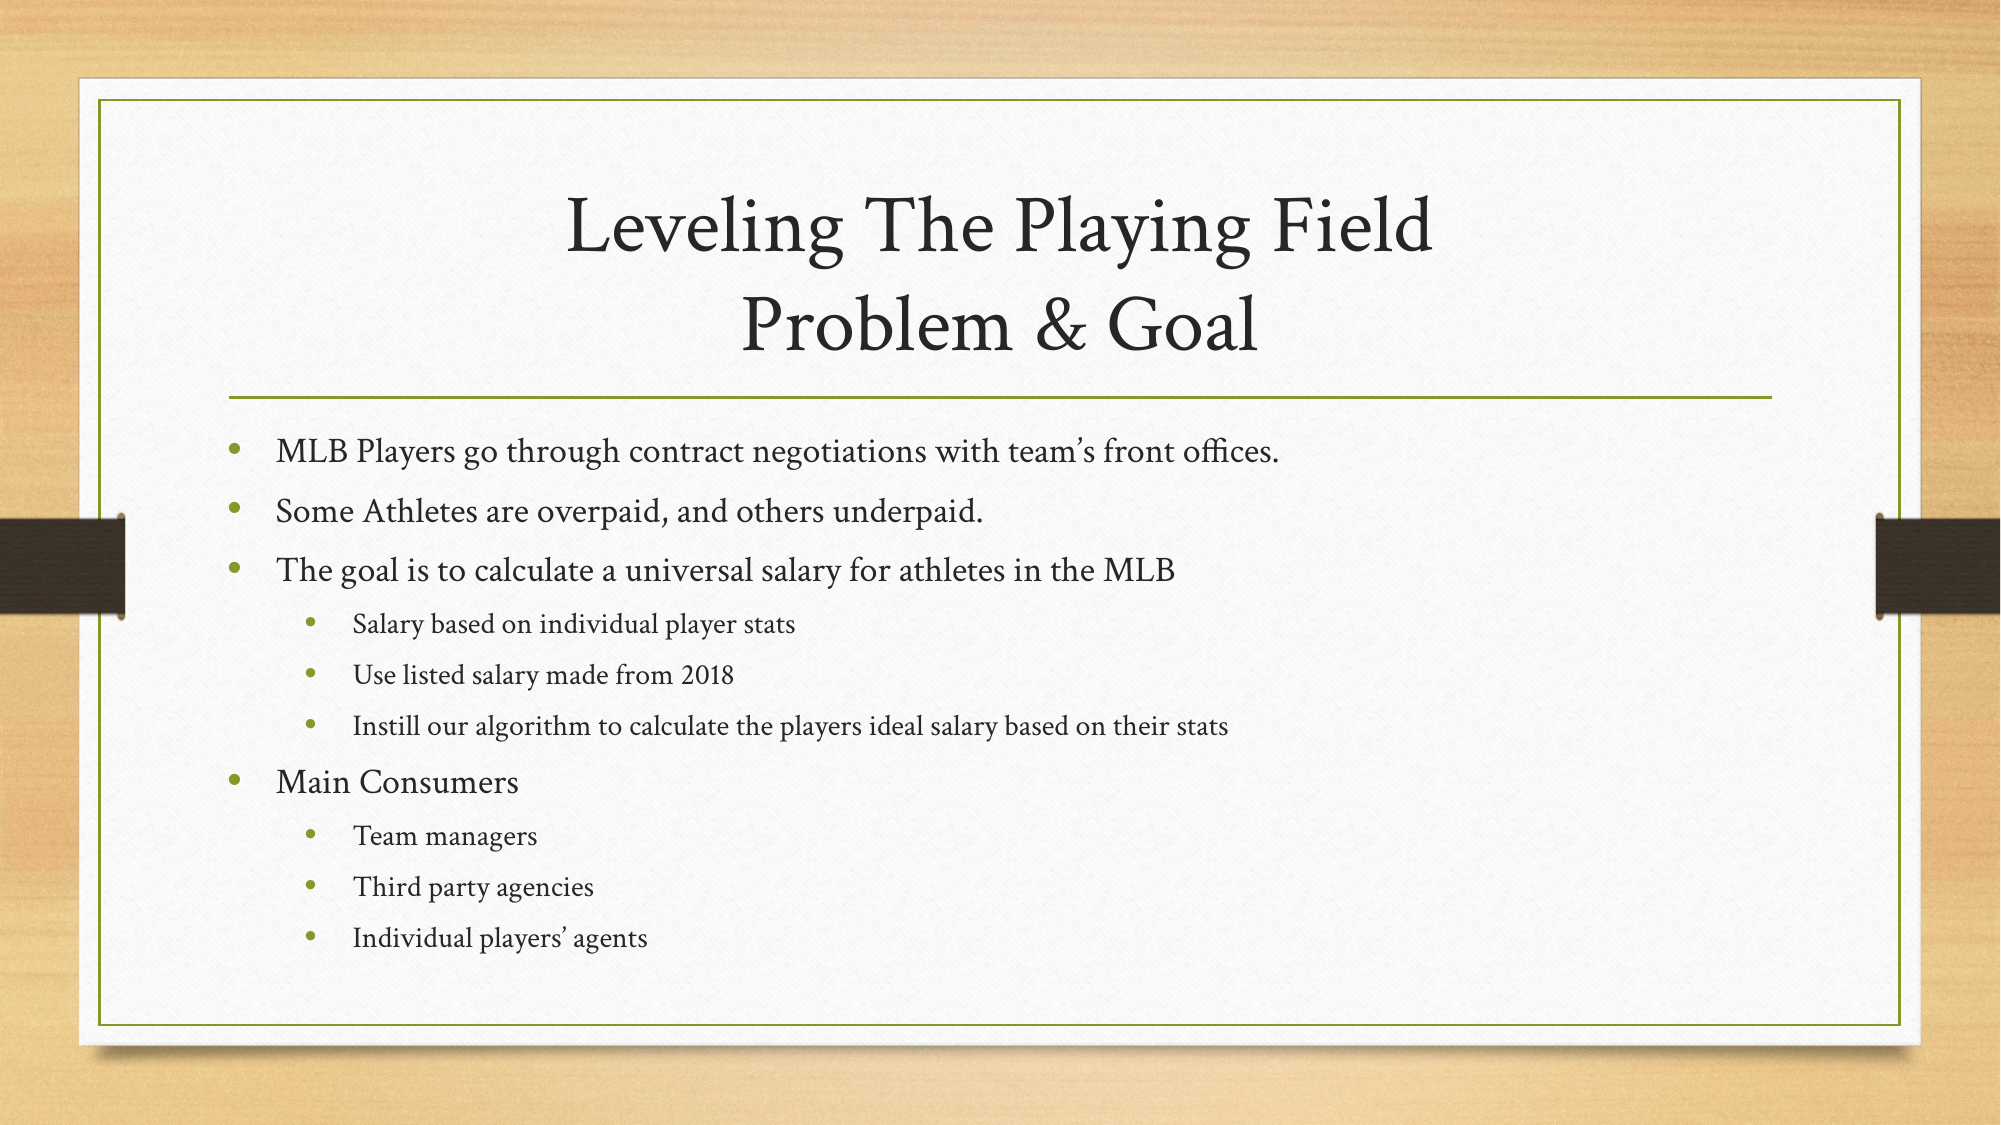

# Leveling The Playing Field Problem & Goal
MLB Players go through contract negotiations with team’s front offices.
Some Athletes are overpaid, and others underpaid.
The goal is to calculate a universal salary for athletes in the MLB
Salary based on individual player stats
Use listed salary made from 2018
Instill our algorithm to calculate the players ideal salary based on their stats
Main Consumers
Team managers
Third party agencies
Individual players’ agents